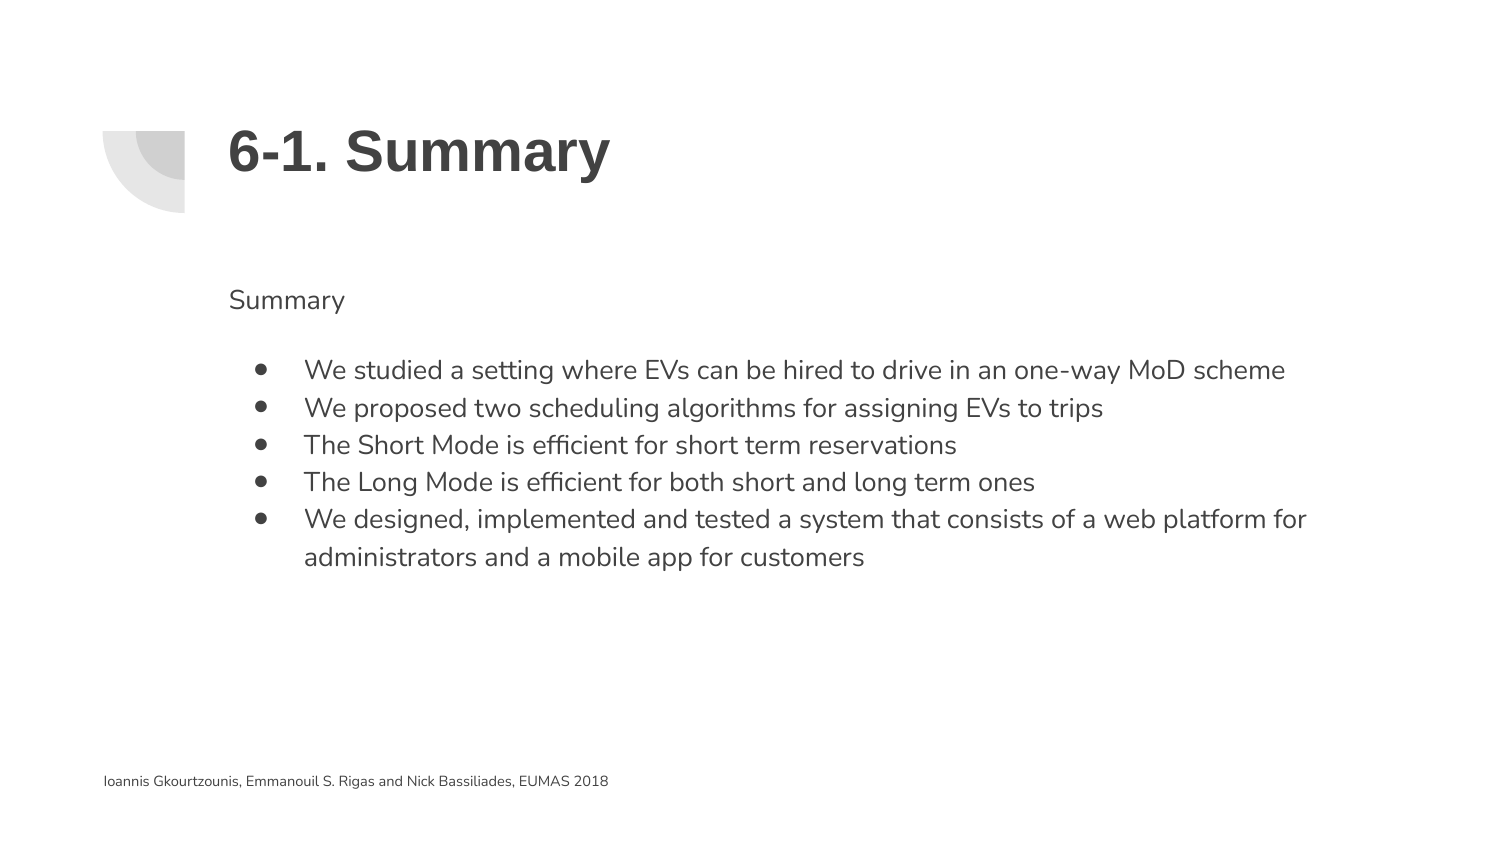

# 6-1. Summary
Summary
We studied a setting where EVs can be hired to drive in an one-way MoD scheme
We proposed two scheduling algorithms for assigning EVs to trips
The Short Mode is efficient for short term reservations
The Long Mode is efficient for both short and long term ones
We designed, implemented and tested a system that consists of a web platform for administrators and a mobile app for customers
Ioannis Gkourtzounis, Emmanouil S. Rigas and Nick Bassiliades, EUMAS 2018